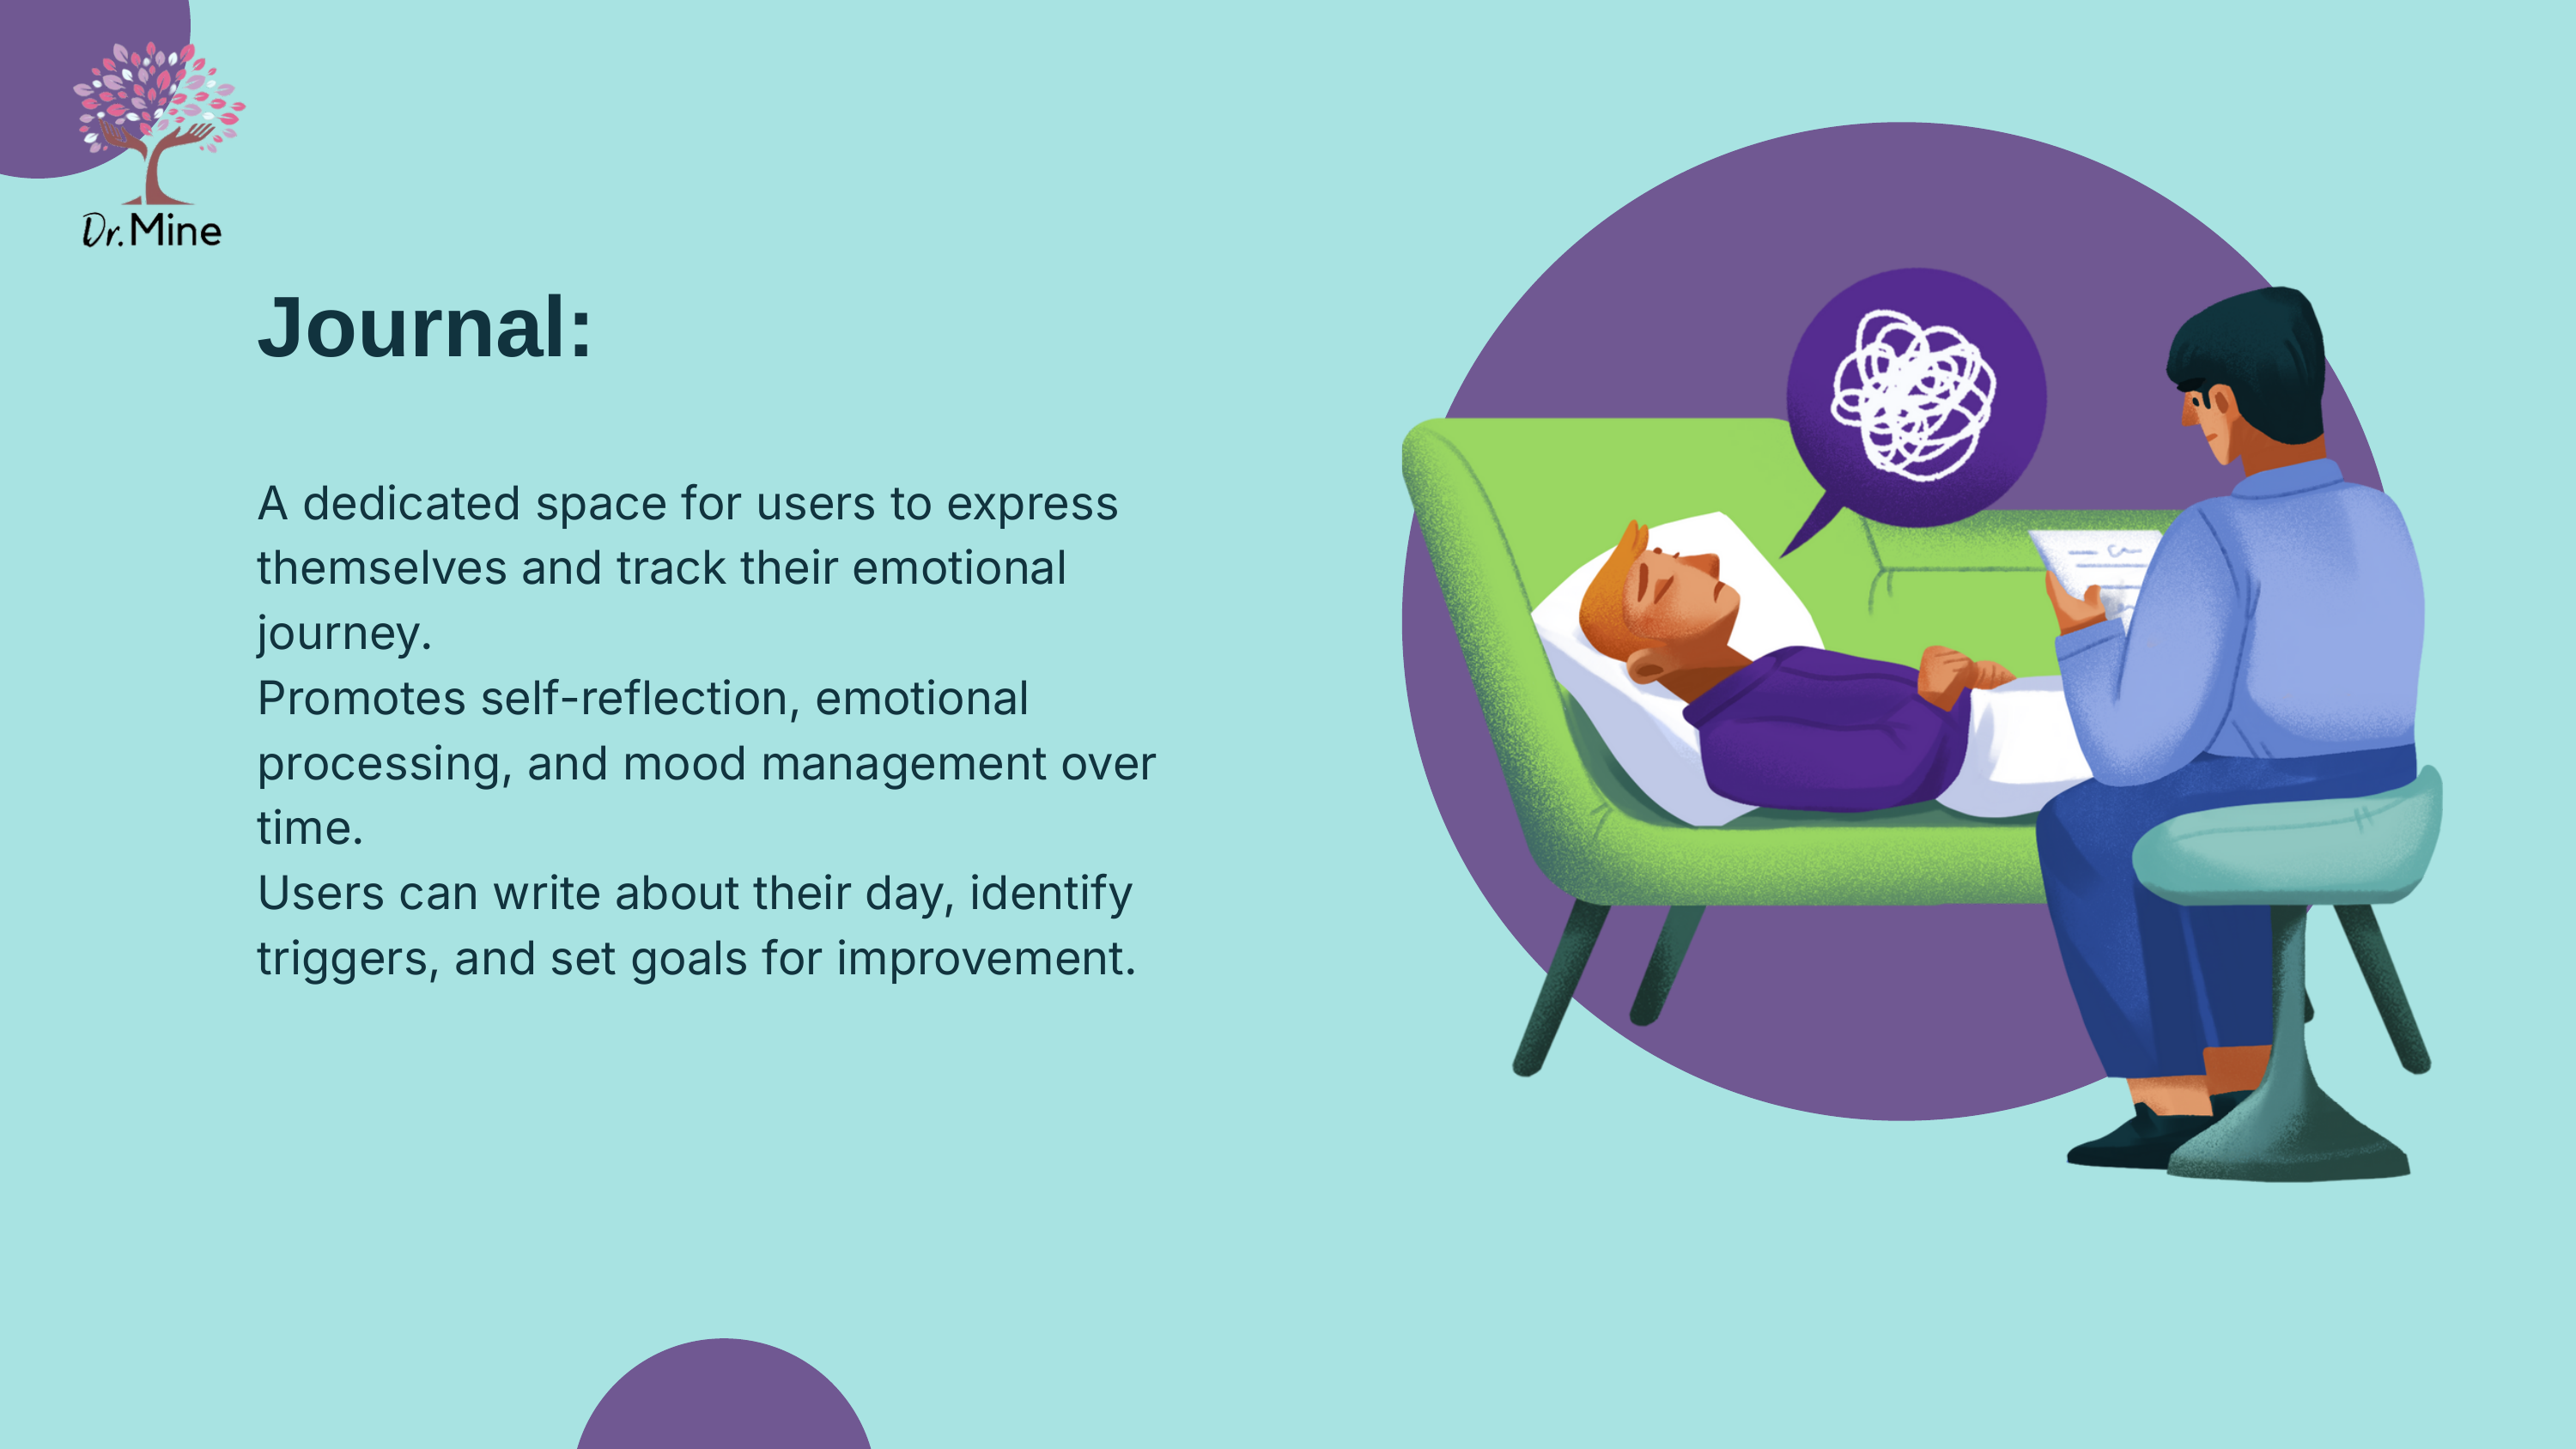

Journal:

A dedicated space for users to express themselves and track their emotional journey.
Promotes self-reflection, emotional processing, and mood management over time.
Users can write about their day, identify triggers, and set goals for improvement.